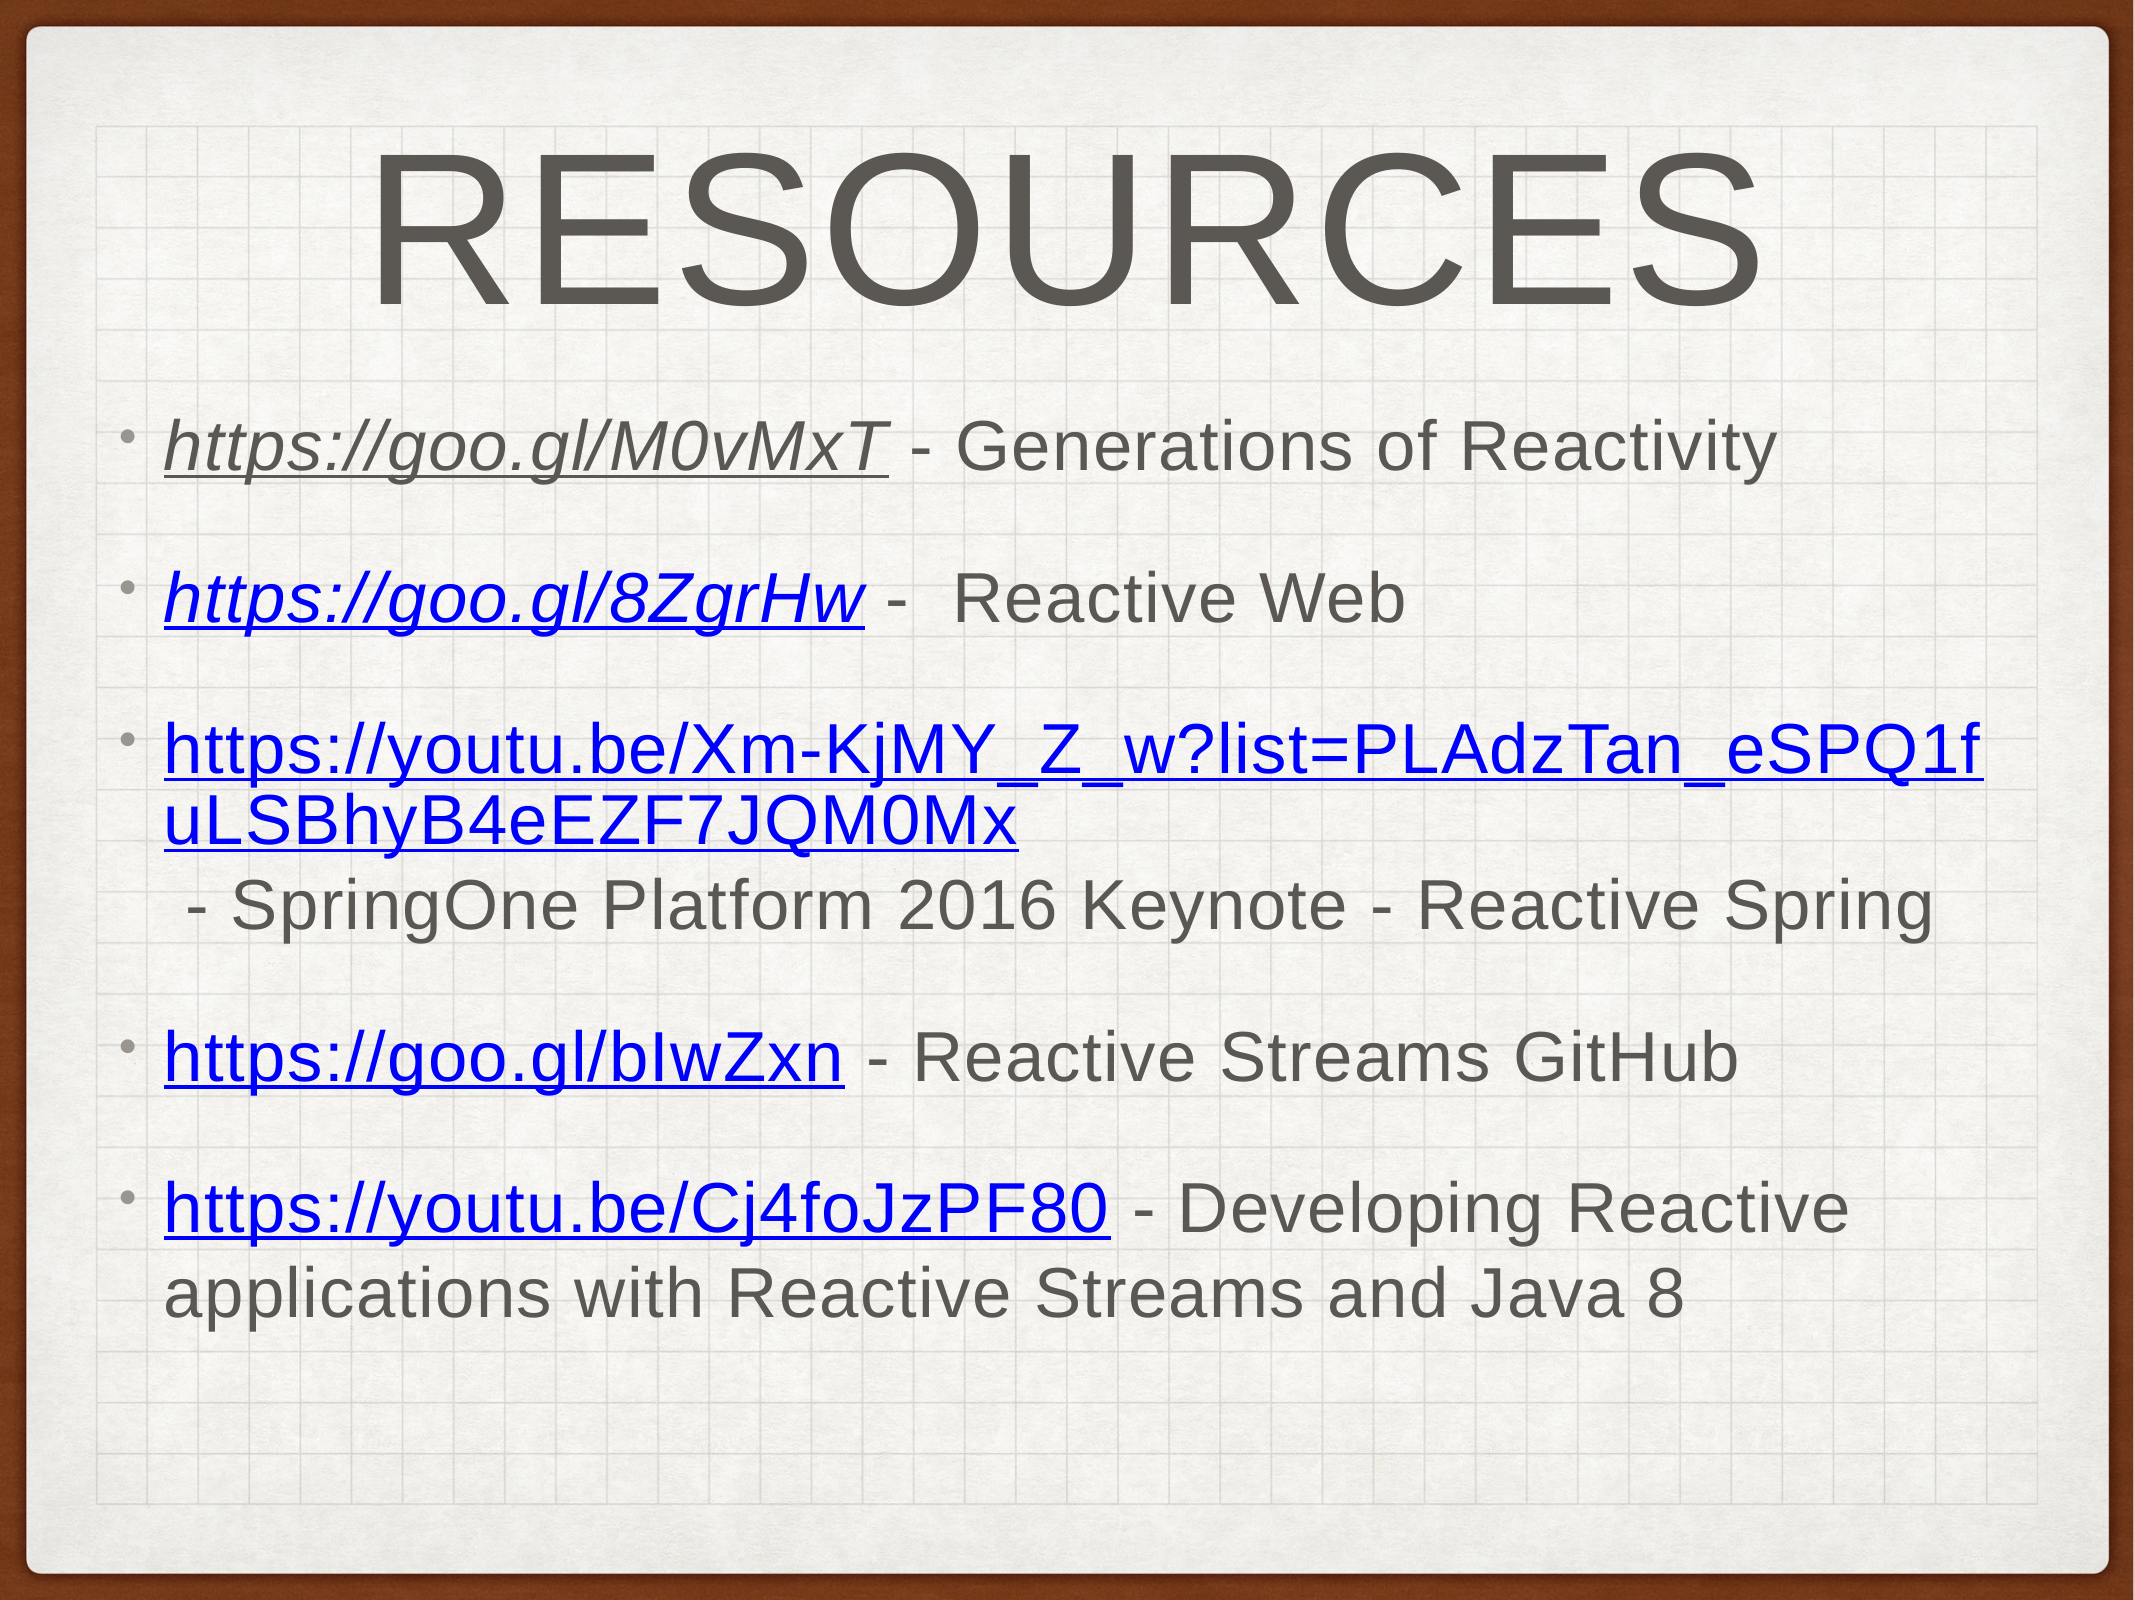

https://goo.gl/M0vMxT - Generations of Reactivity
https://goo.gl/8ZgrHw -  Reactive Web
https://youtu.be/Xm-KjMY_Z_w?list=PLAdzTan_eSPQ1fuLSBhyB4eEZF7JQM0Mx - SpringOne Platform 2016 Keynote - Reactive Spring
https://goo.gl/bIwZxn - Reactive Streams GitHub
https://youtu.be/Cj4foJzPF80 - Developing Reactive applications with Reactive Streams and Java 8
# Resources